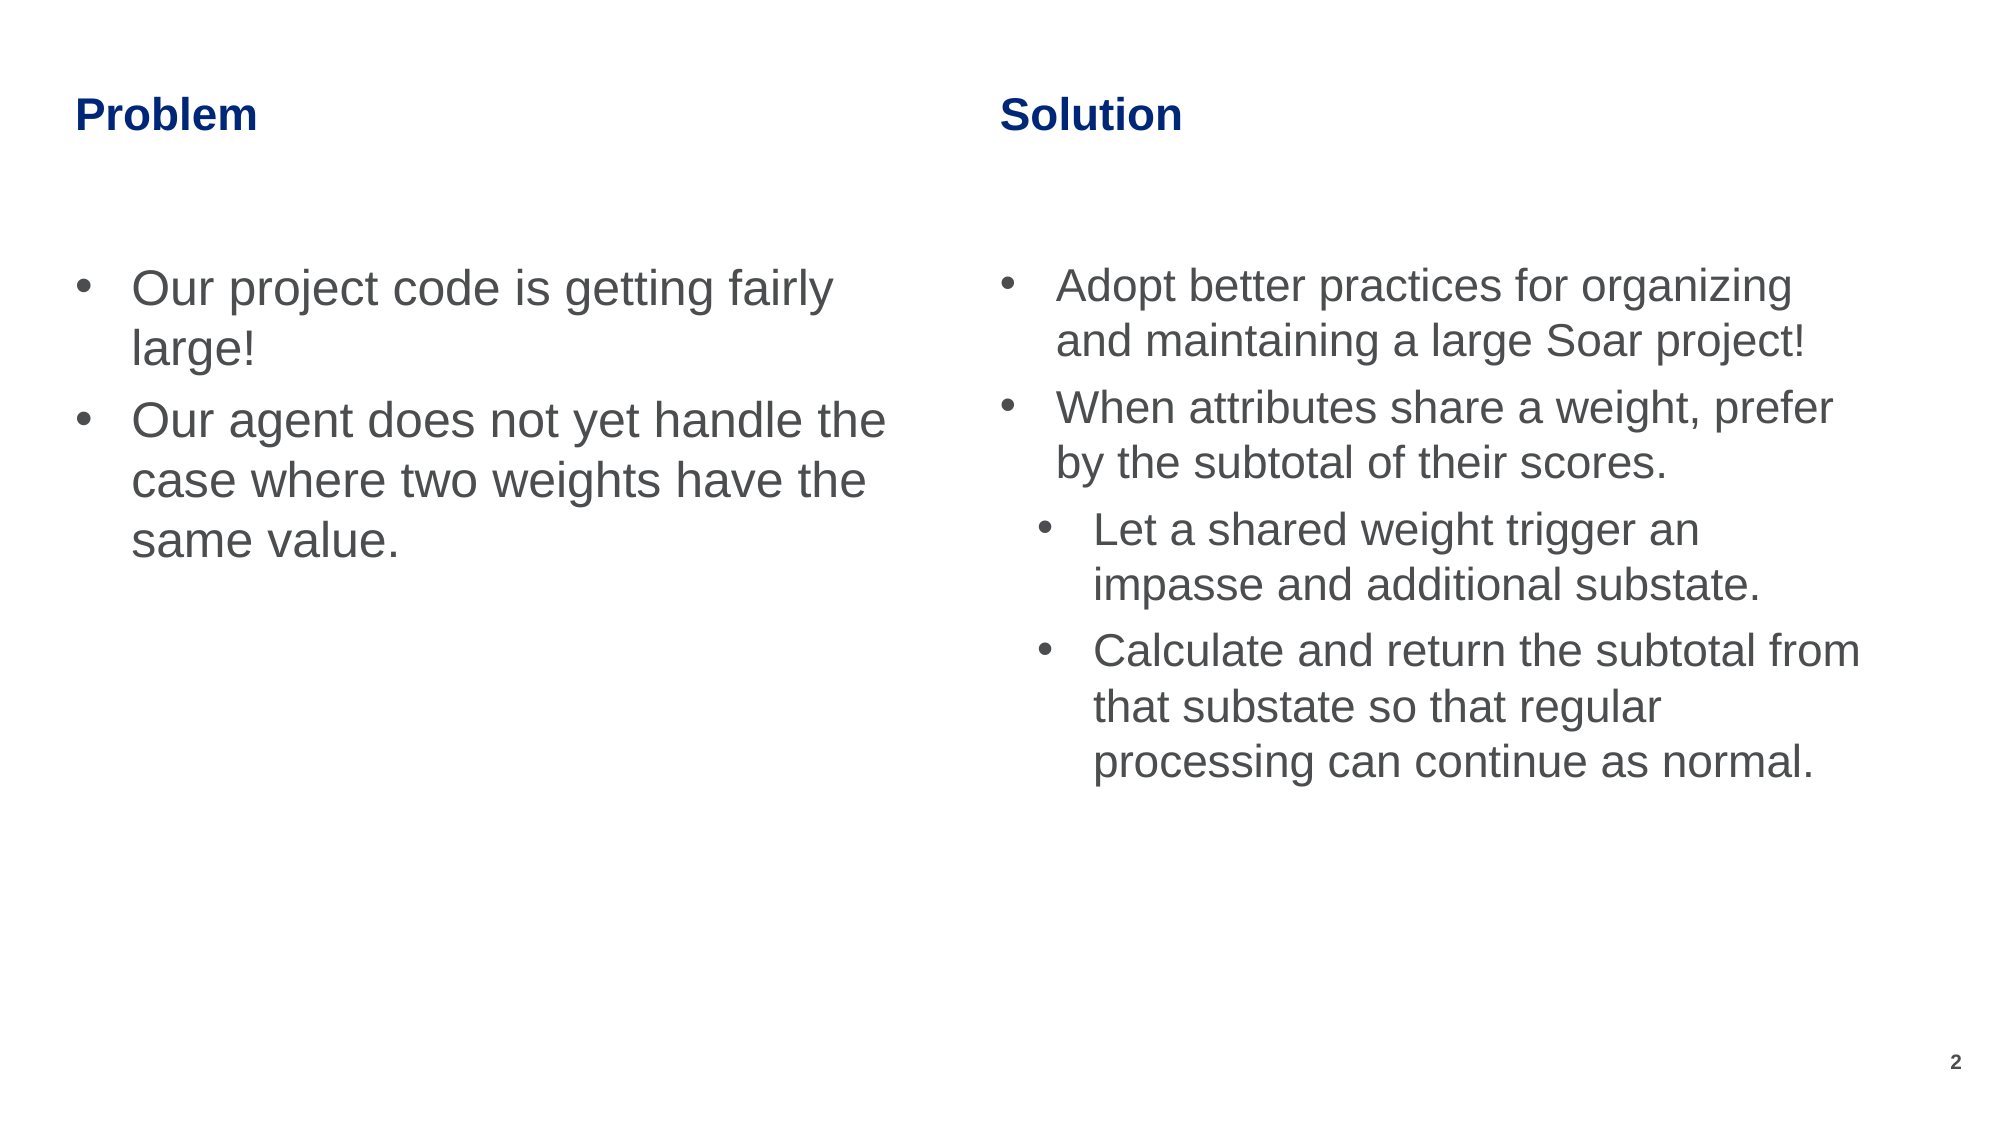

# Problem
Solution
Our project code is getting fairly large!
Our agent does not yet handle the case where two weights have the same value.

Adopt better practices for organizing and maintaining a large Soar project!
When attributes share a weight, prefer by the subtotal of their scores.
Let a shared weight trigger an impasse and additional substate.
Calculate and return the subtotal from that substate so that regular processing can continue as normal.